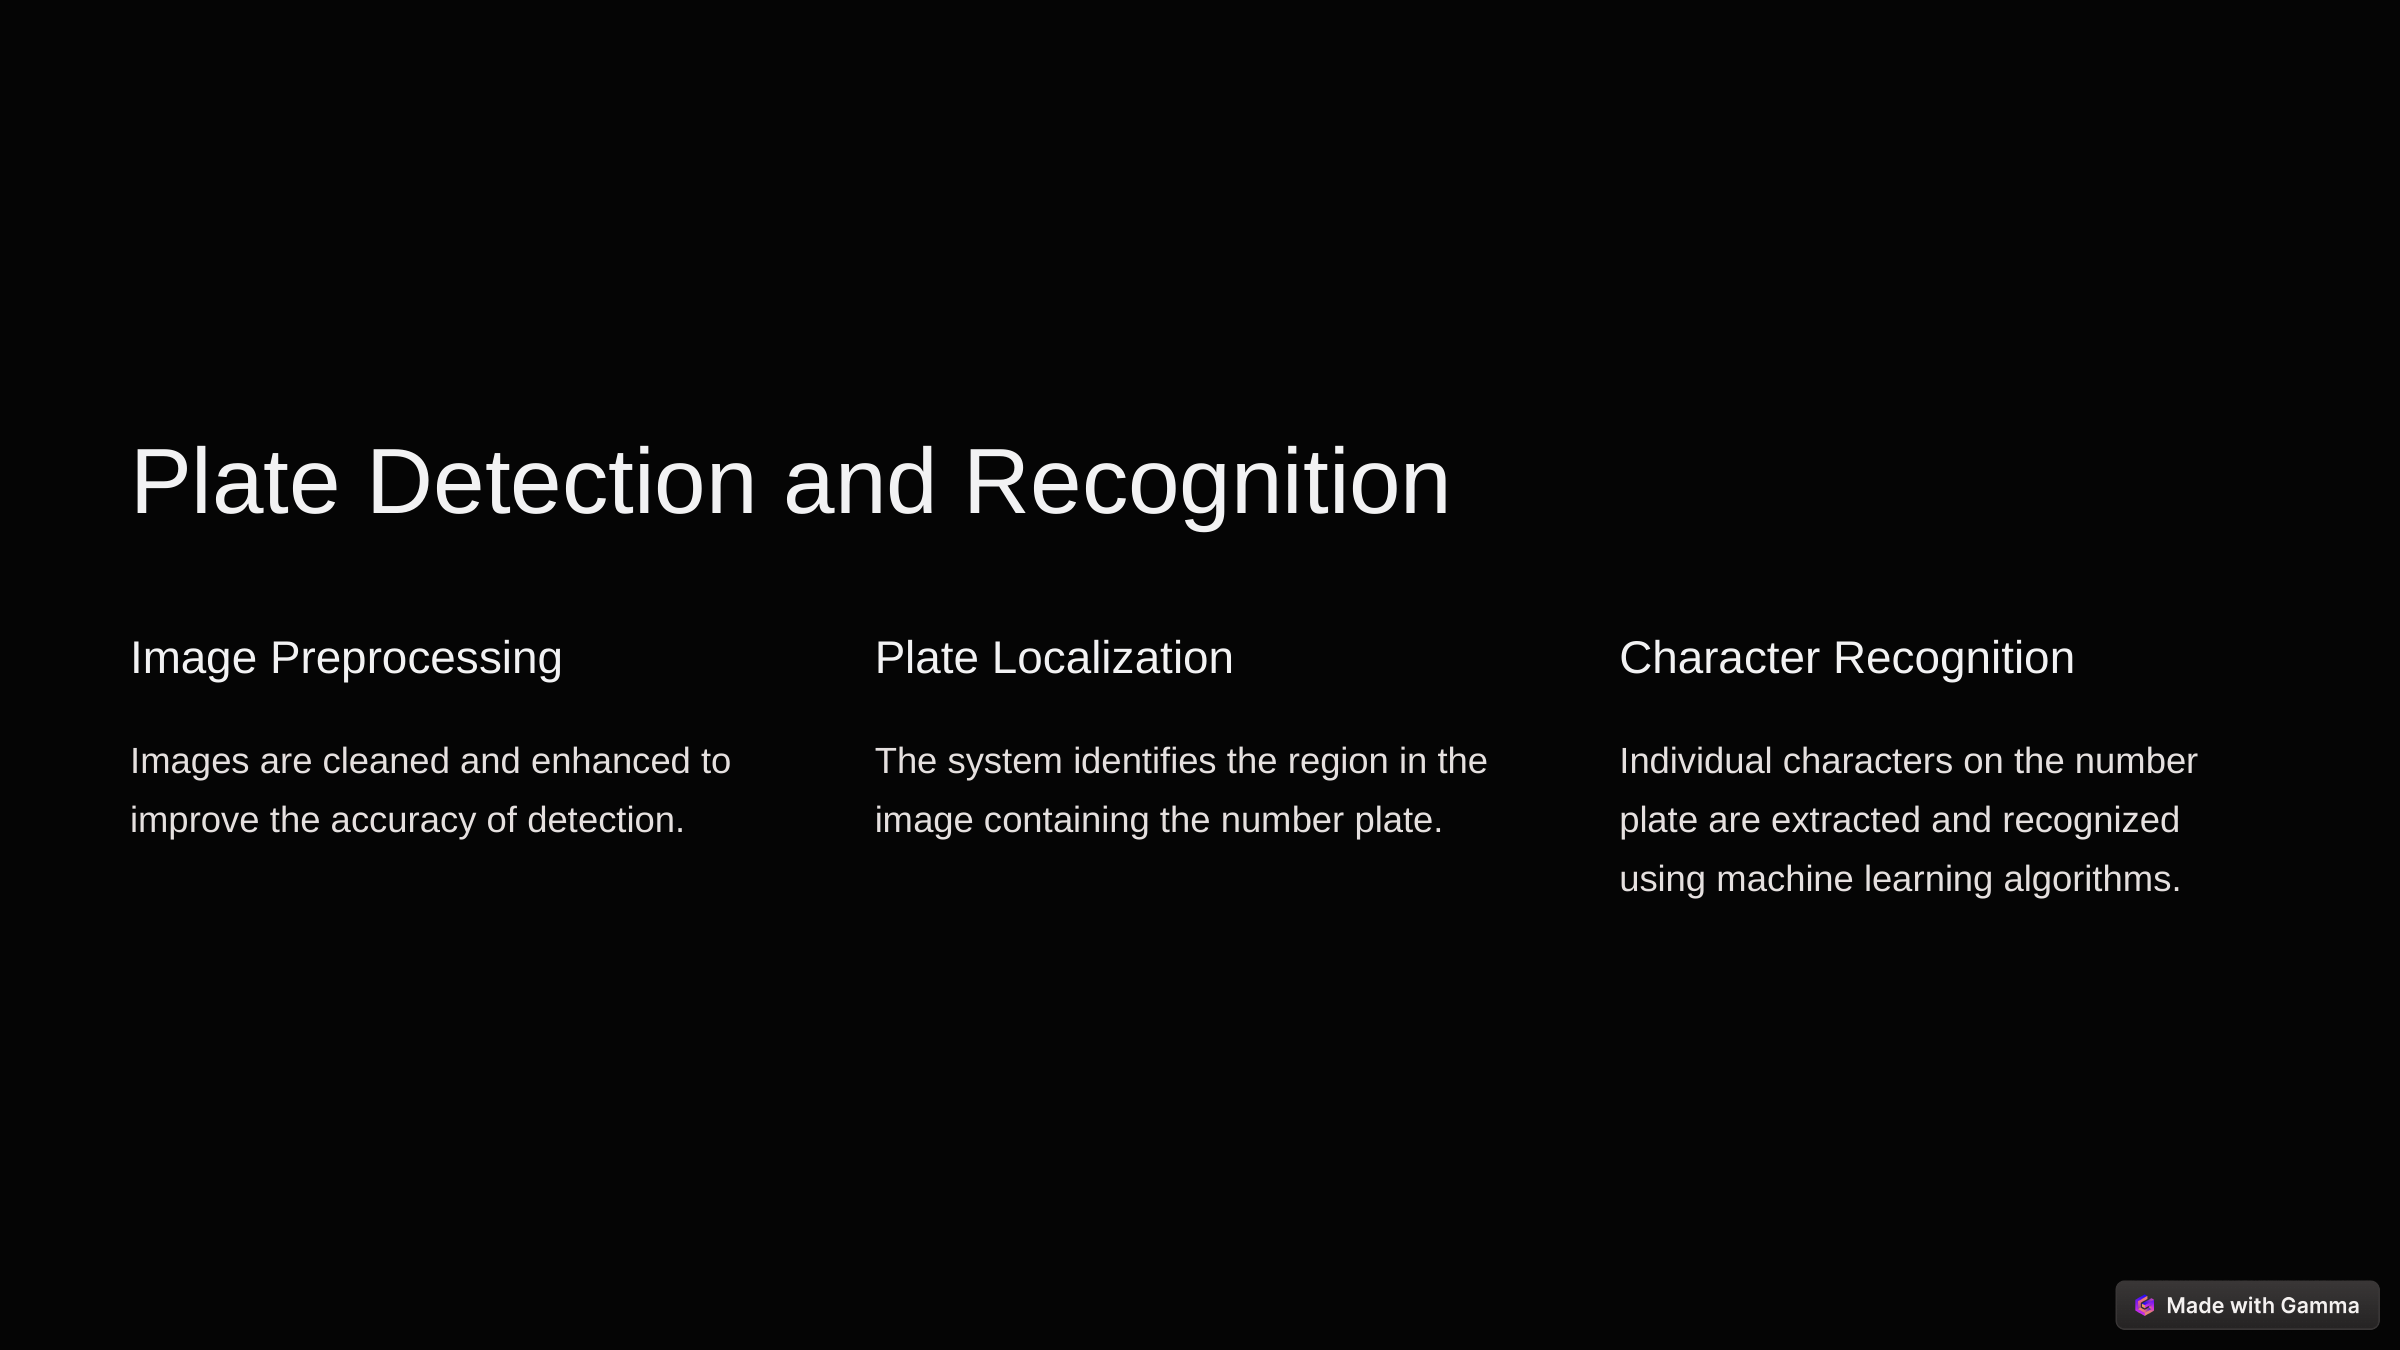

Plate Detection and Recognition
Image Preprocessing
Plate Localization
Character Recognition
Images are cleaned and enhanced to improve the accuracy of detection.
The system identifies the region in the image containing the number plate.
Individual characters on the number plate are extracted and recognized using machine learning algorithms.